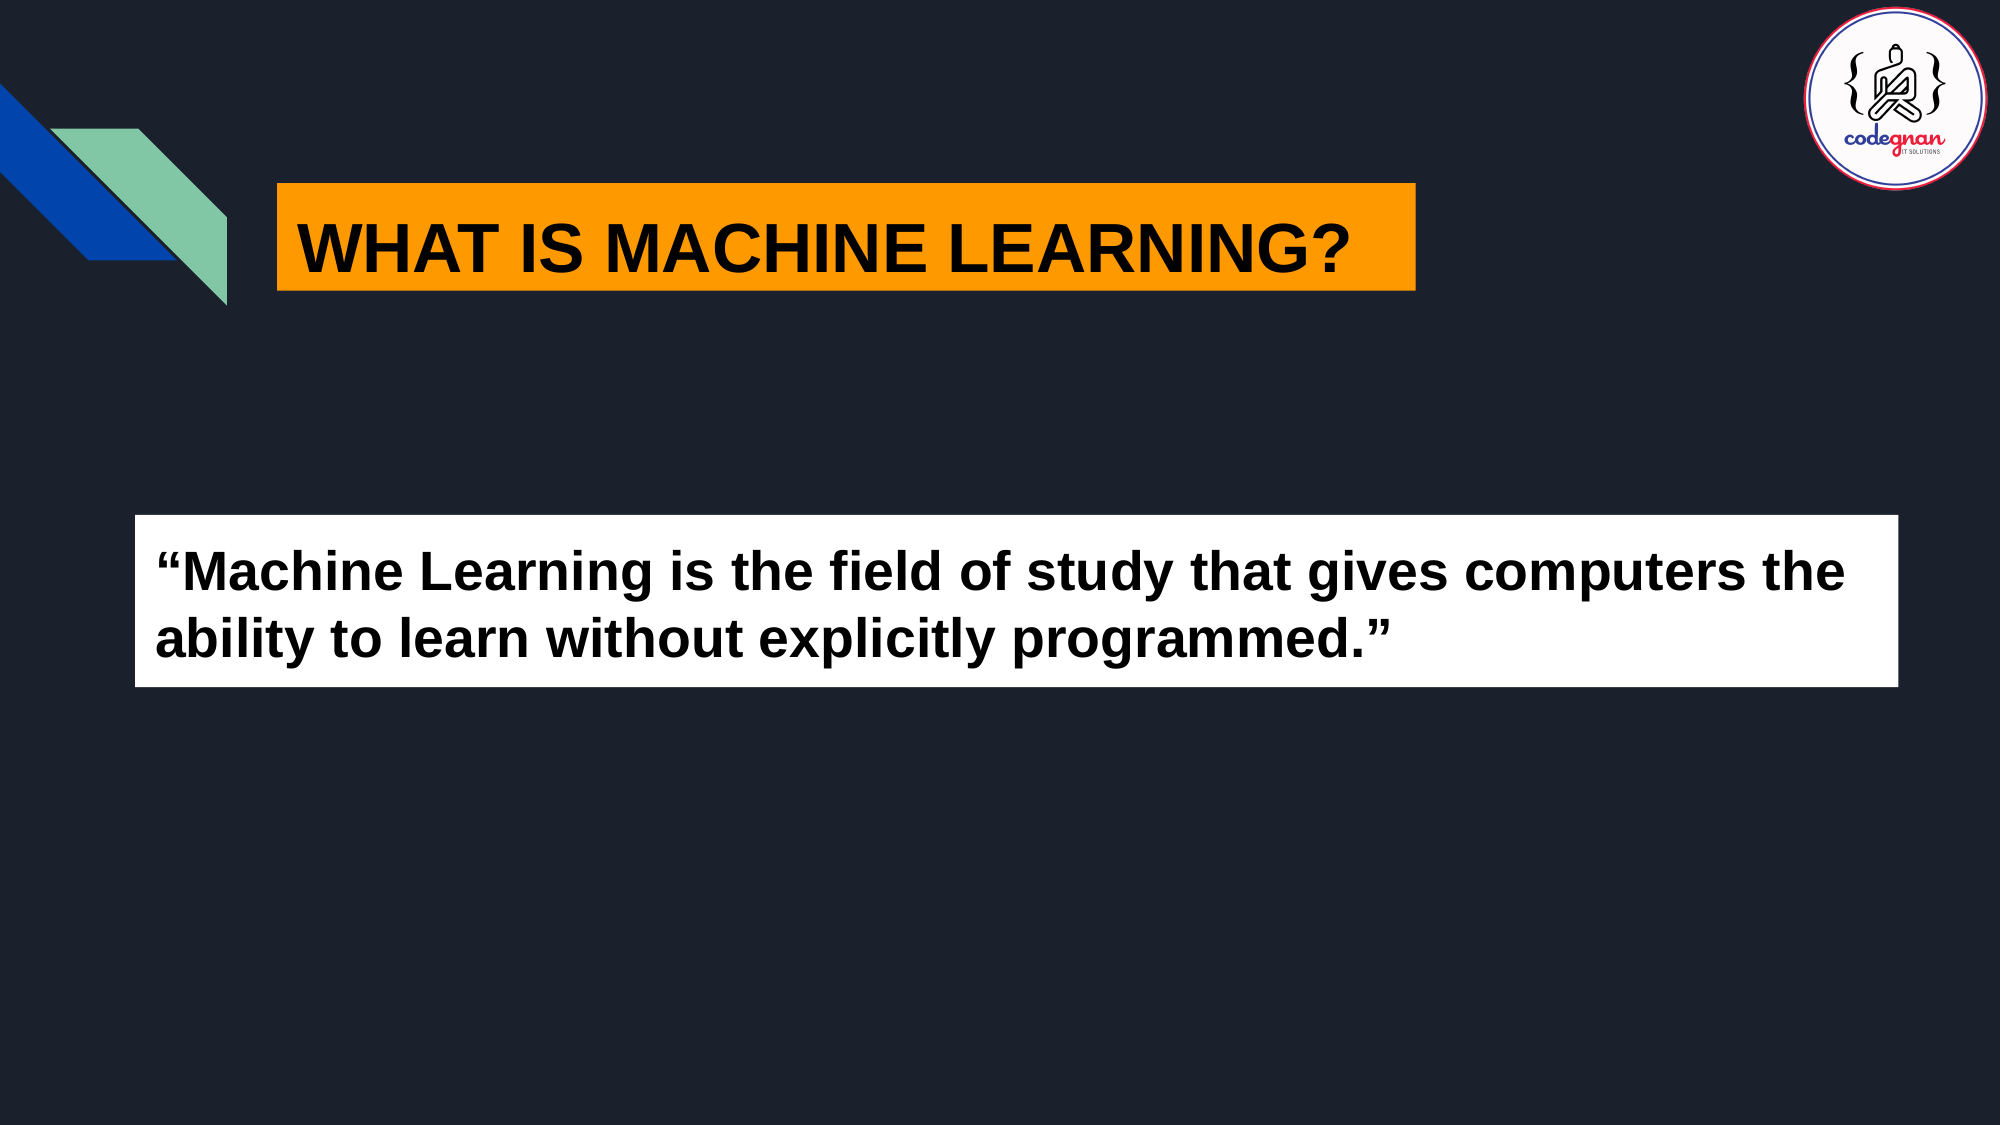

WHAT IS MACHINE LEARNING?
“Machine Learning is the field of study that gives computers the ability to learn without explicitly programmed.”